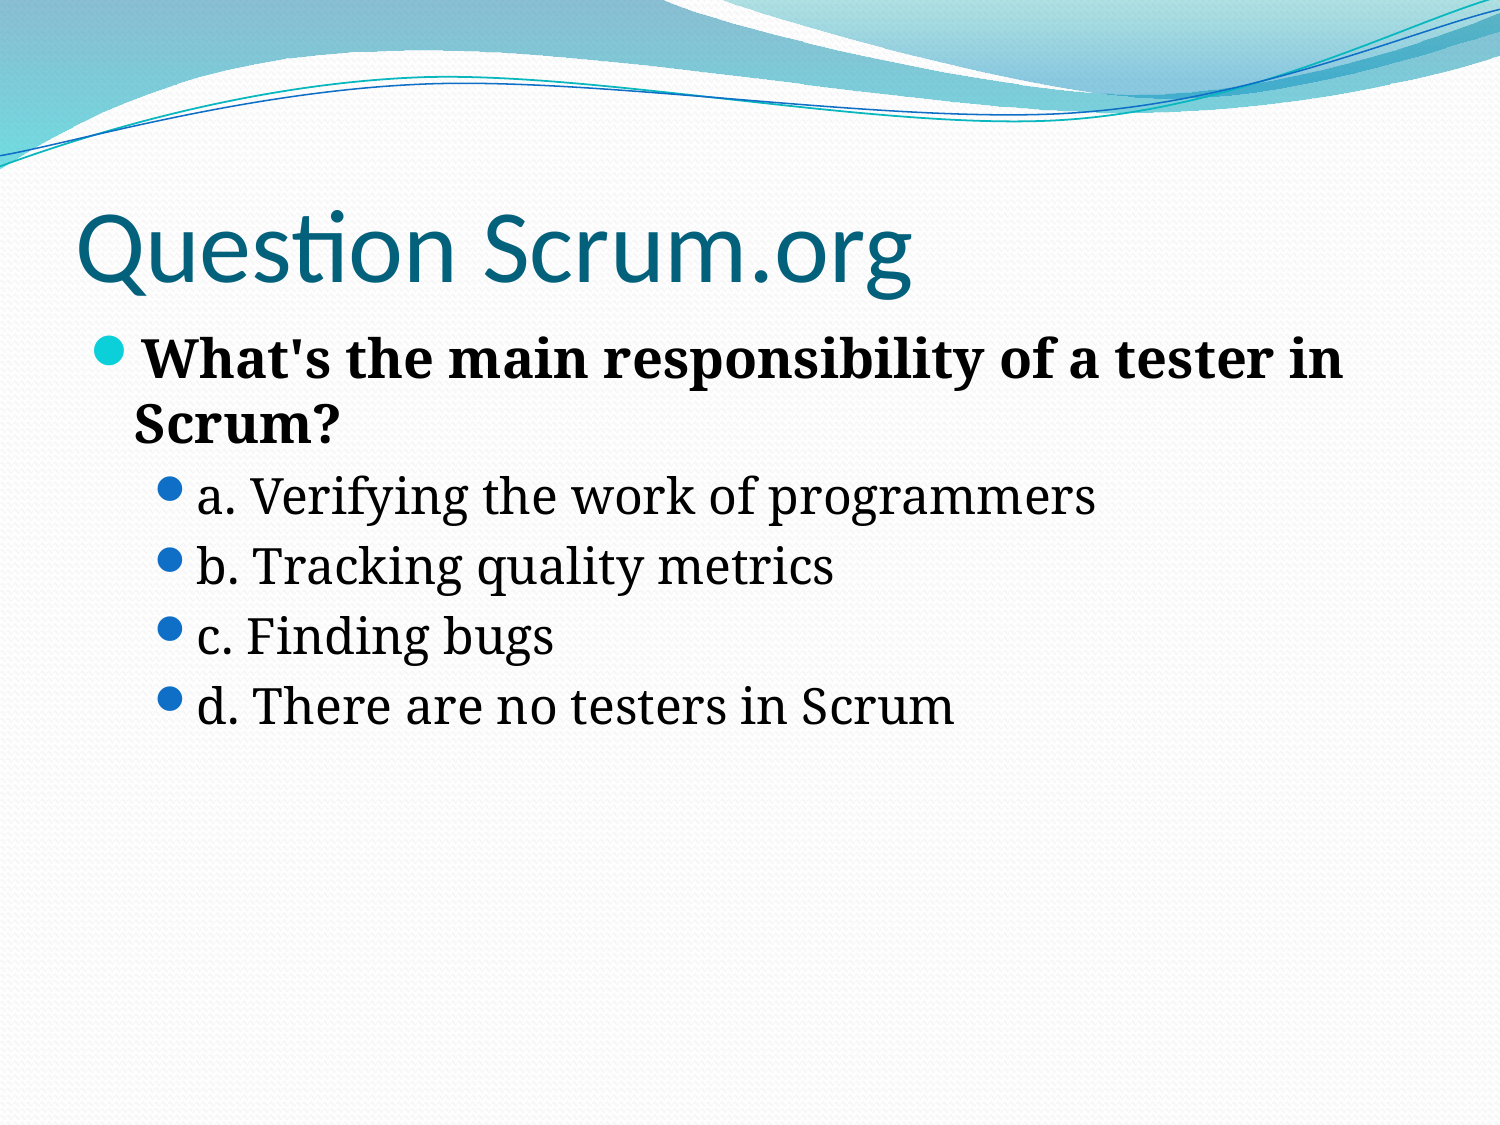

# Question Scrum.org
What's the main responsibility of a tester in Scrum?
a. Verifying the work of programmers
b. Tracking quality metrics
c. Finding bugs
d. There are no testers in Scrum